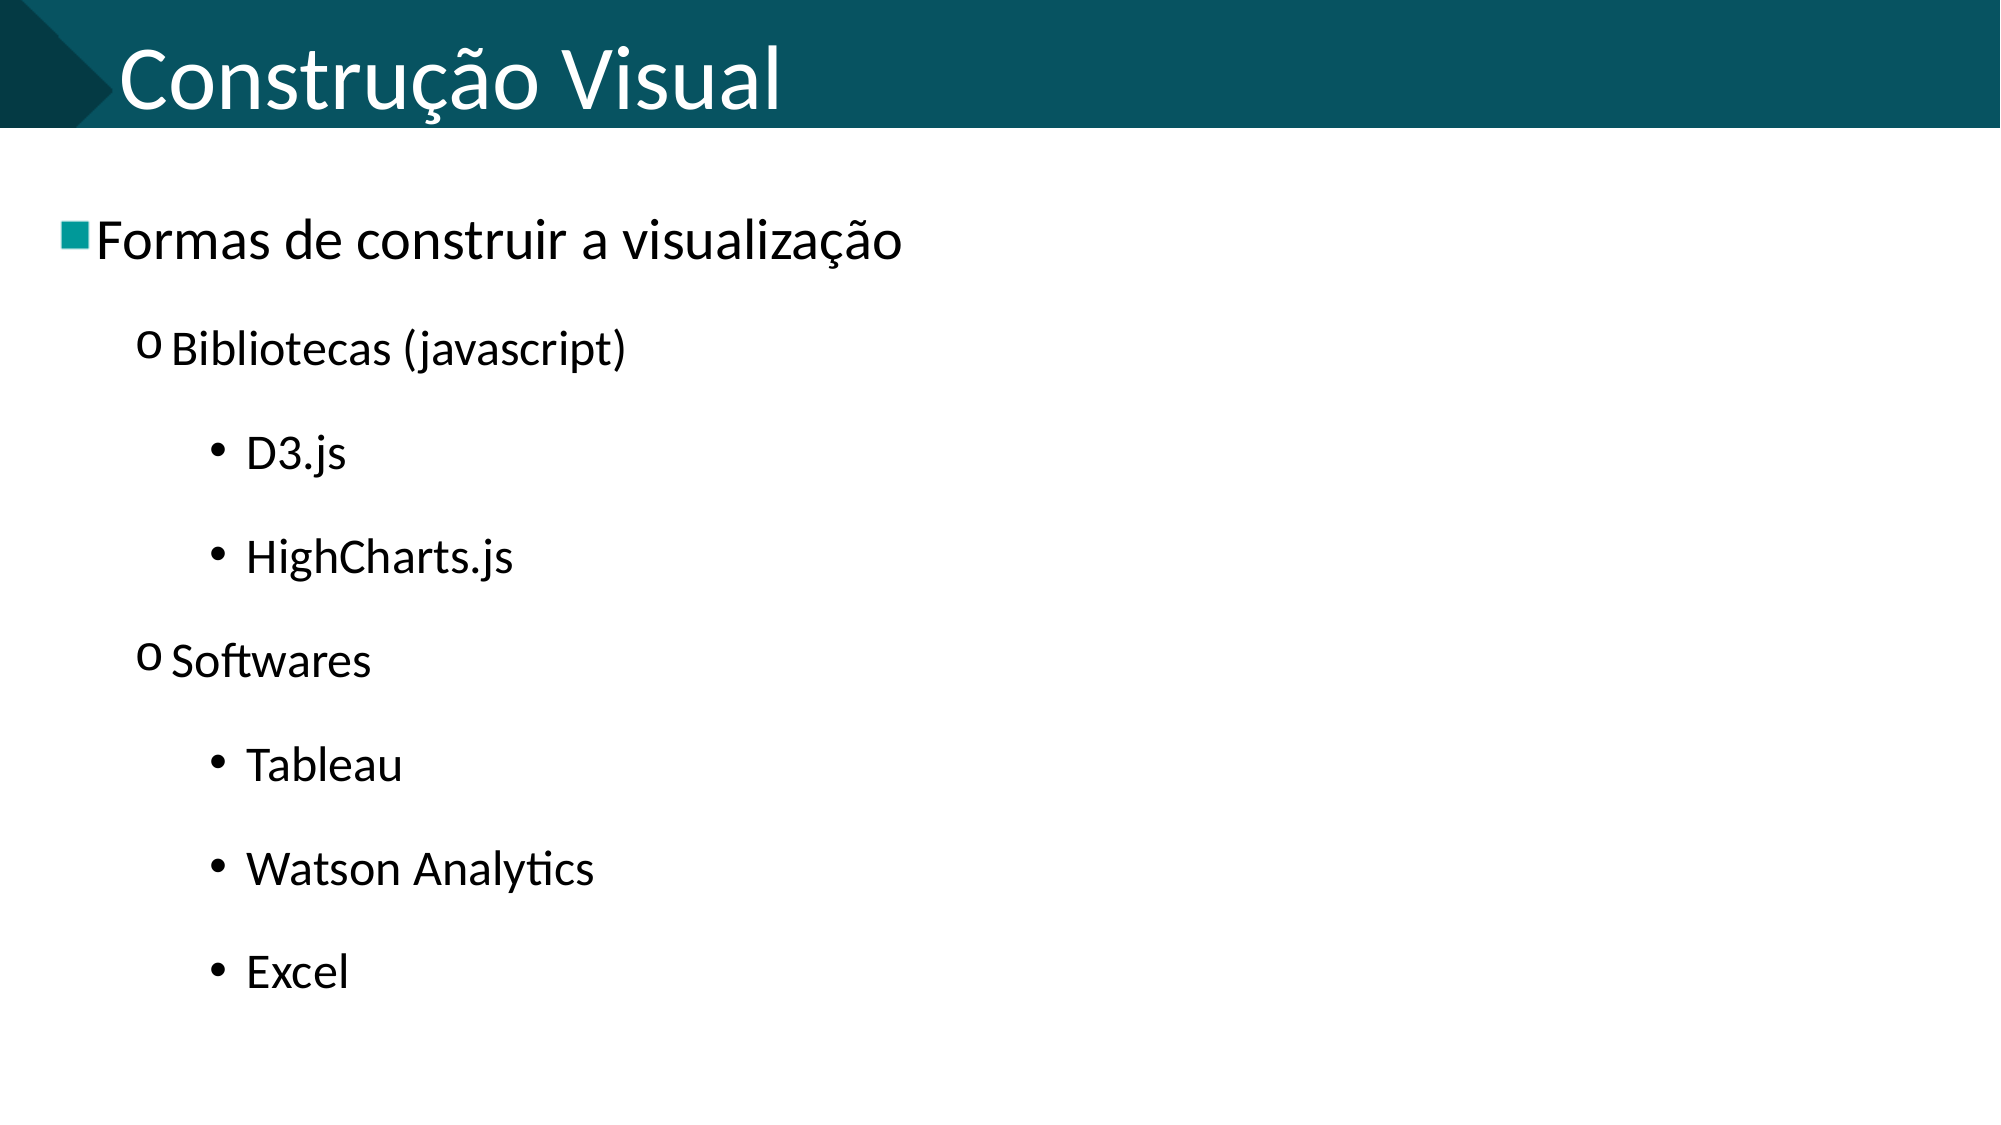

# Construção Visual
Formas de construir a visualização
Bibliotecas (javascript)
D3.js
HighCharts.js
Softwares
Tableau
Watson Analytics
Excel